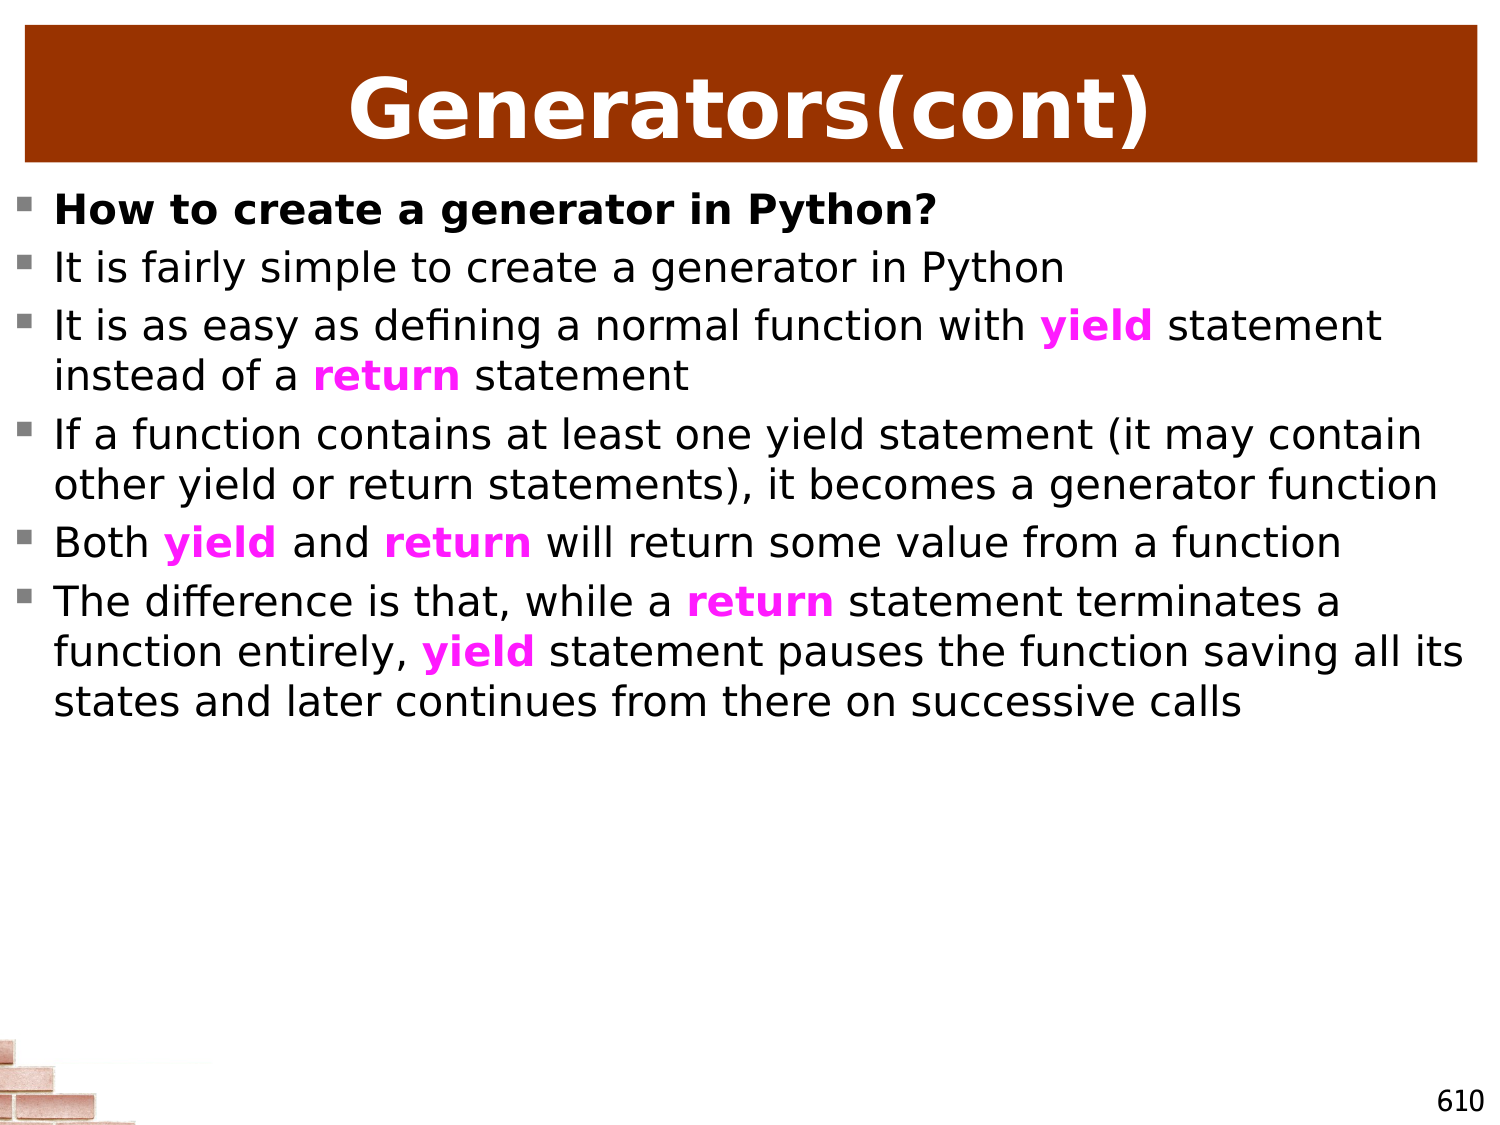

# Generators(cont)
How to create a generator in Python?
It is fairly simple to create a generator in Python
It is as easy as defining a normal function with yield statement instead of a return statement
If a function contains at least one yield statement (it may contain other yield or return statements), it becomes a generator function
Both yield and return will return some value from a function
The difference is that, while a return statement terminates a function entirely, yield statement pauses the function saving all its states and later continues from there on successive calls

610